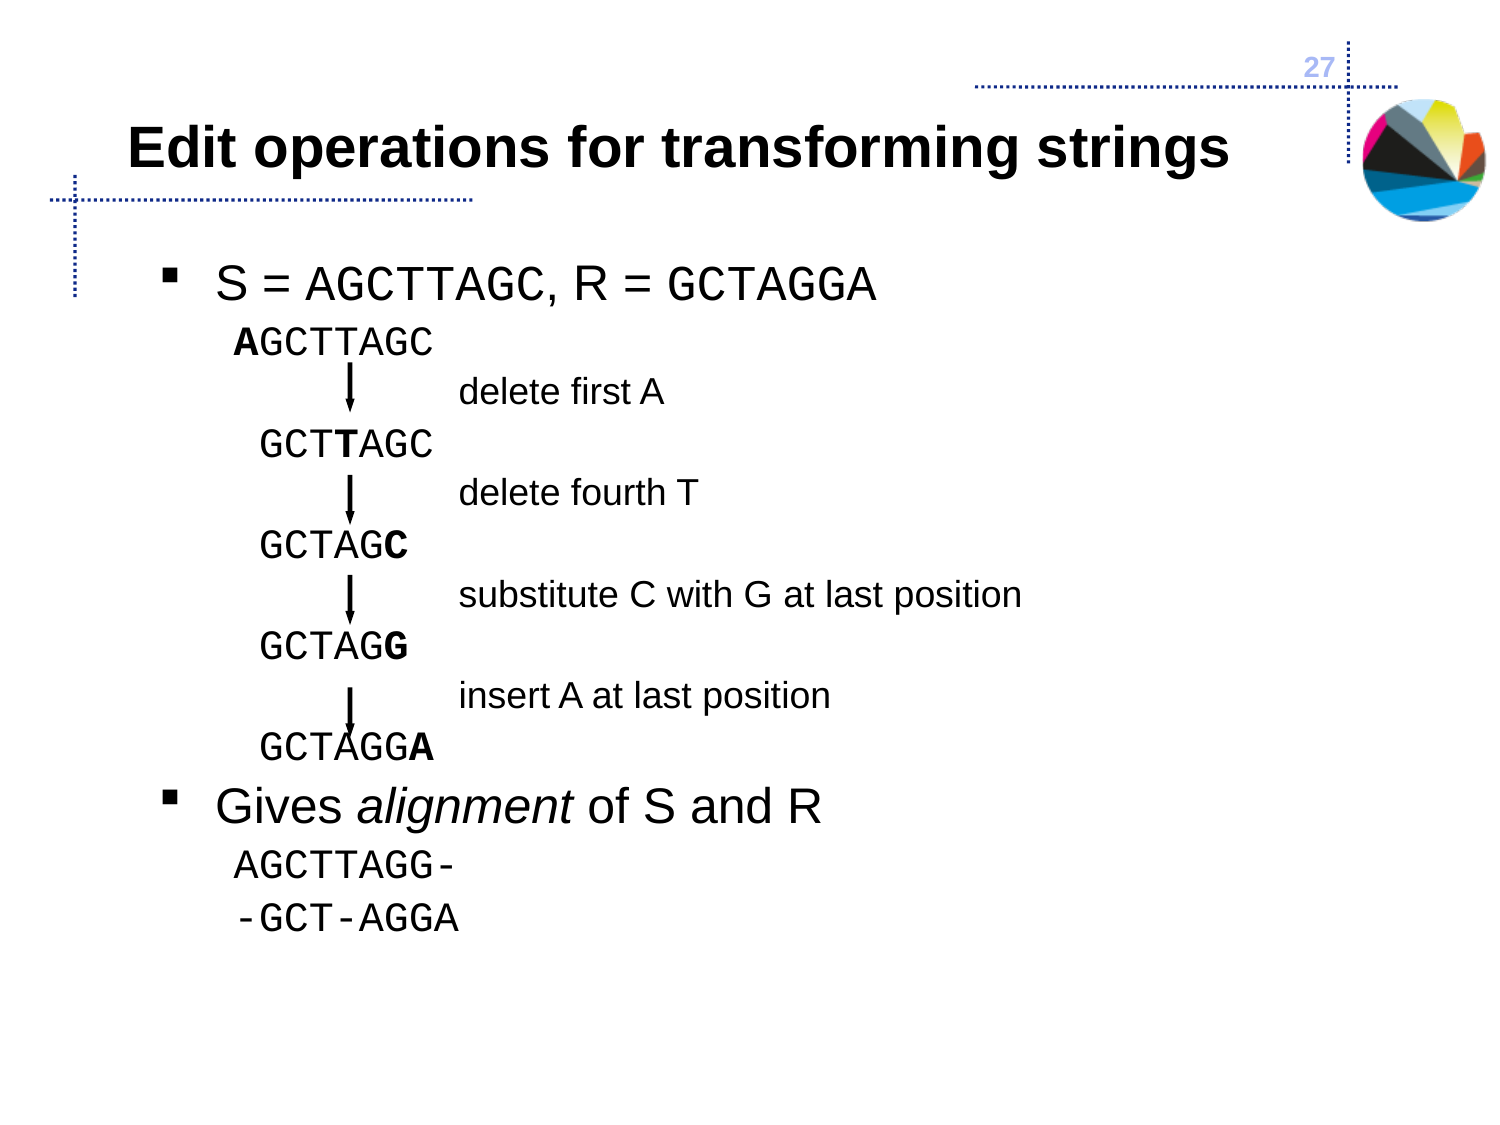

27
# Edit operations for transforming strings
S = AGCTTAGC, R = GCTAGGA
AGCTTAGC
delete first A
 GCTTAGC
delete fourth T
 GCTAGC
substitute C with G at last position
 GCTAGG
insert A at last position
 GCTAGGA
Gives alignment of S and R
AGCTTAGG-
-GCT-AGGA